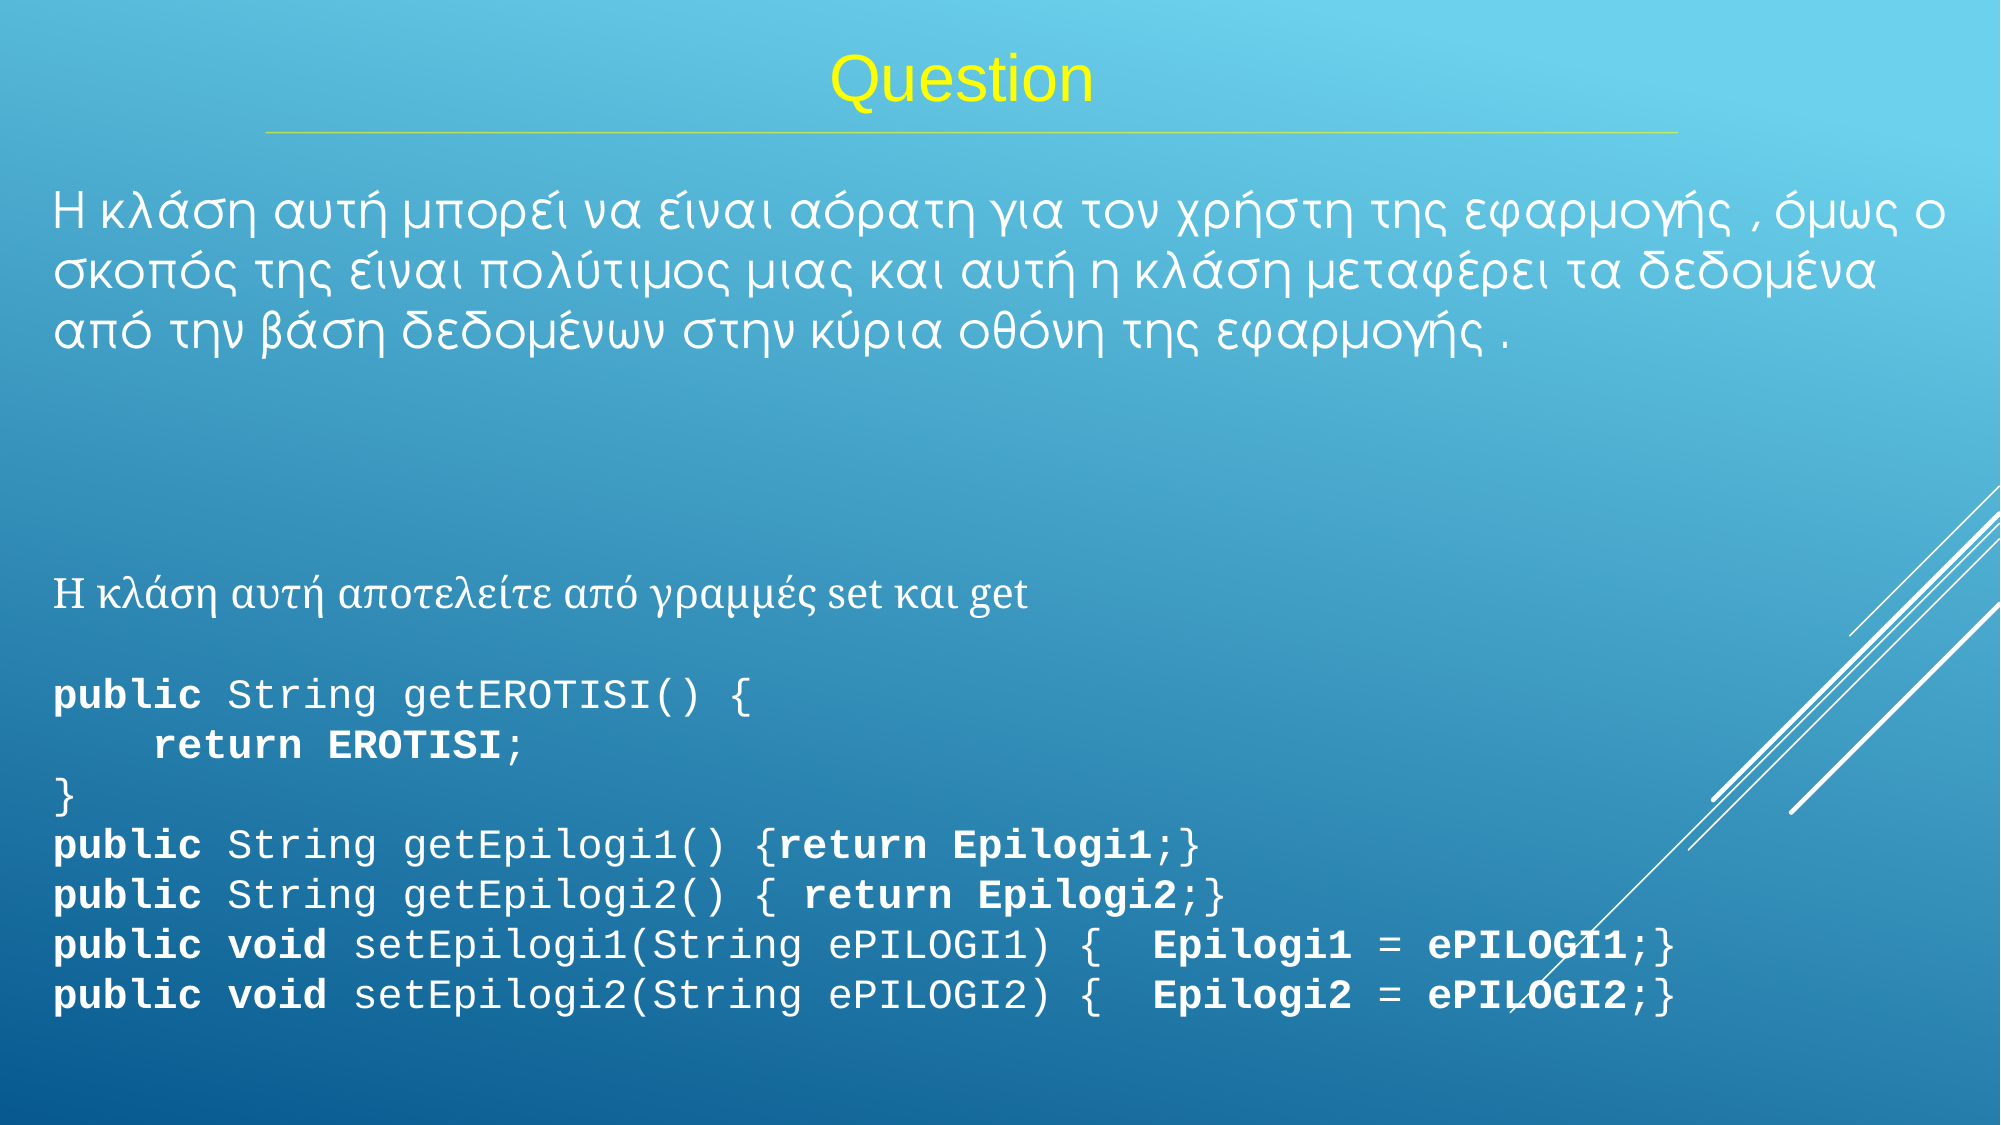

Question
Η κλάση αυτή μπορεί να είναι αόρατη για τον χρήστη της εφαρμογής , όμως ο σκοπός της είναι πολύτιμος μιας και αυτή η κλάση μεταφέρει τα δεδομένα από την βάση δεδομένων στην κύρια οθόνη της εφαρμογής .
Η κλάση αυτή αποτελείτε από γραμμές set και get

public String getEROTISI() {
    return EROTISI;
}
public String getEpilogi1() {return Epilogi1;}
public String getEpilogi2() { return Epilogi2;}
public void setEpilogi1(String ePILOGI1) {  Epilogi1 = ePILOGI1;}
public void setEpilogi2(String ePILOGI2) {  Epilogi2 = ePILOGI2;}